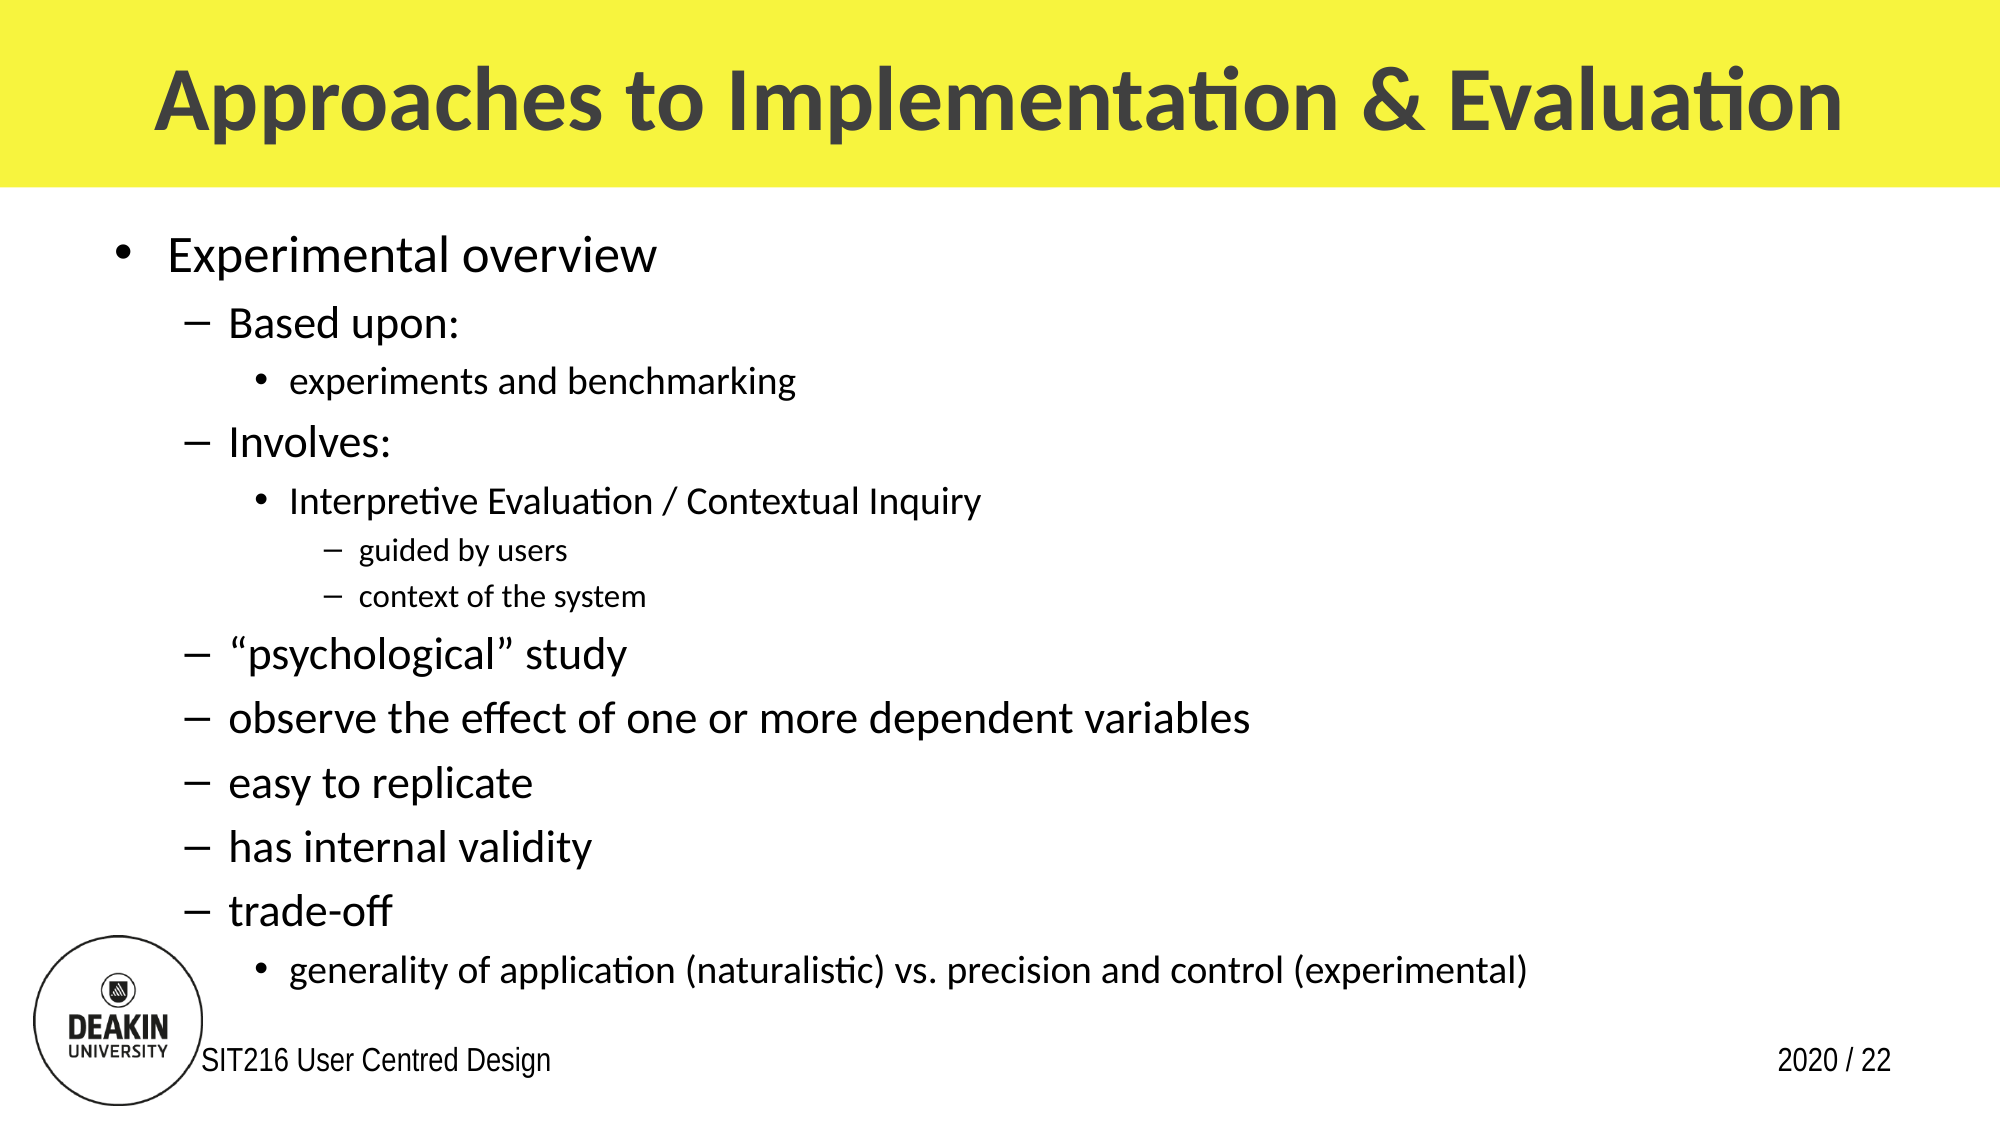

# Approaches to Implementation & Evaluation
Experimental overview
Based upon:
experiments and benchmarking
Involves:
Interpretive Evaluation / Contextual Inquiry
guided by users
context of the system
“psychological” study
observe the effect of one or more dependent variables
easy to replicate
has internal validity
trade-off
generality of application (naturalistic) vs. precision and control (experimental)